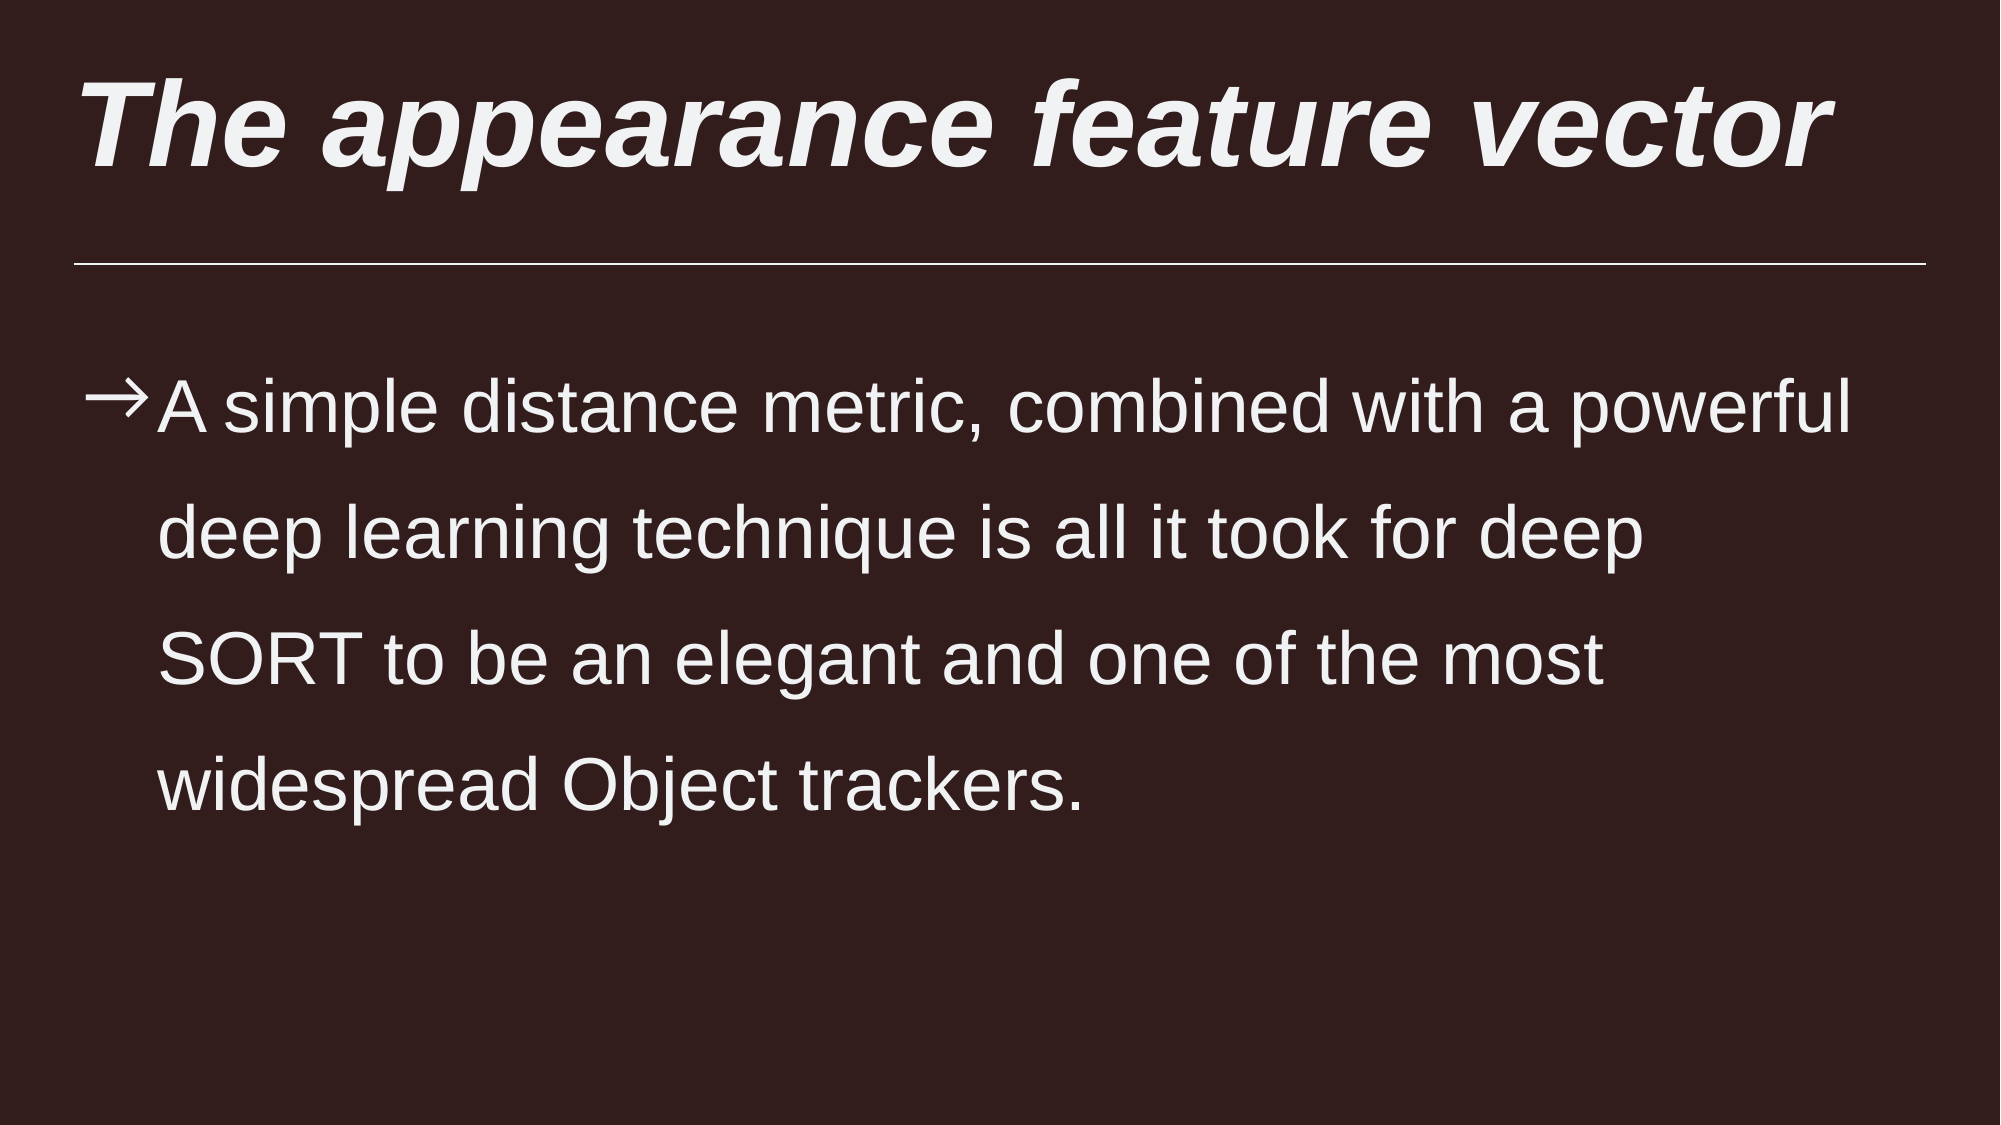

# The appearance feature vector

A simple distance metric, combined with a powerful deep learning technique is all it took for deep SORT to be an elegant and one of the most widespread Object trackers.